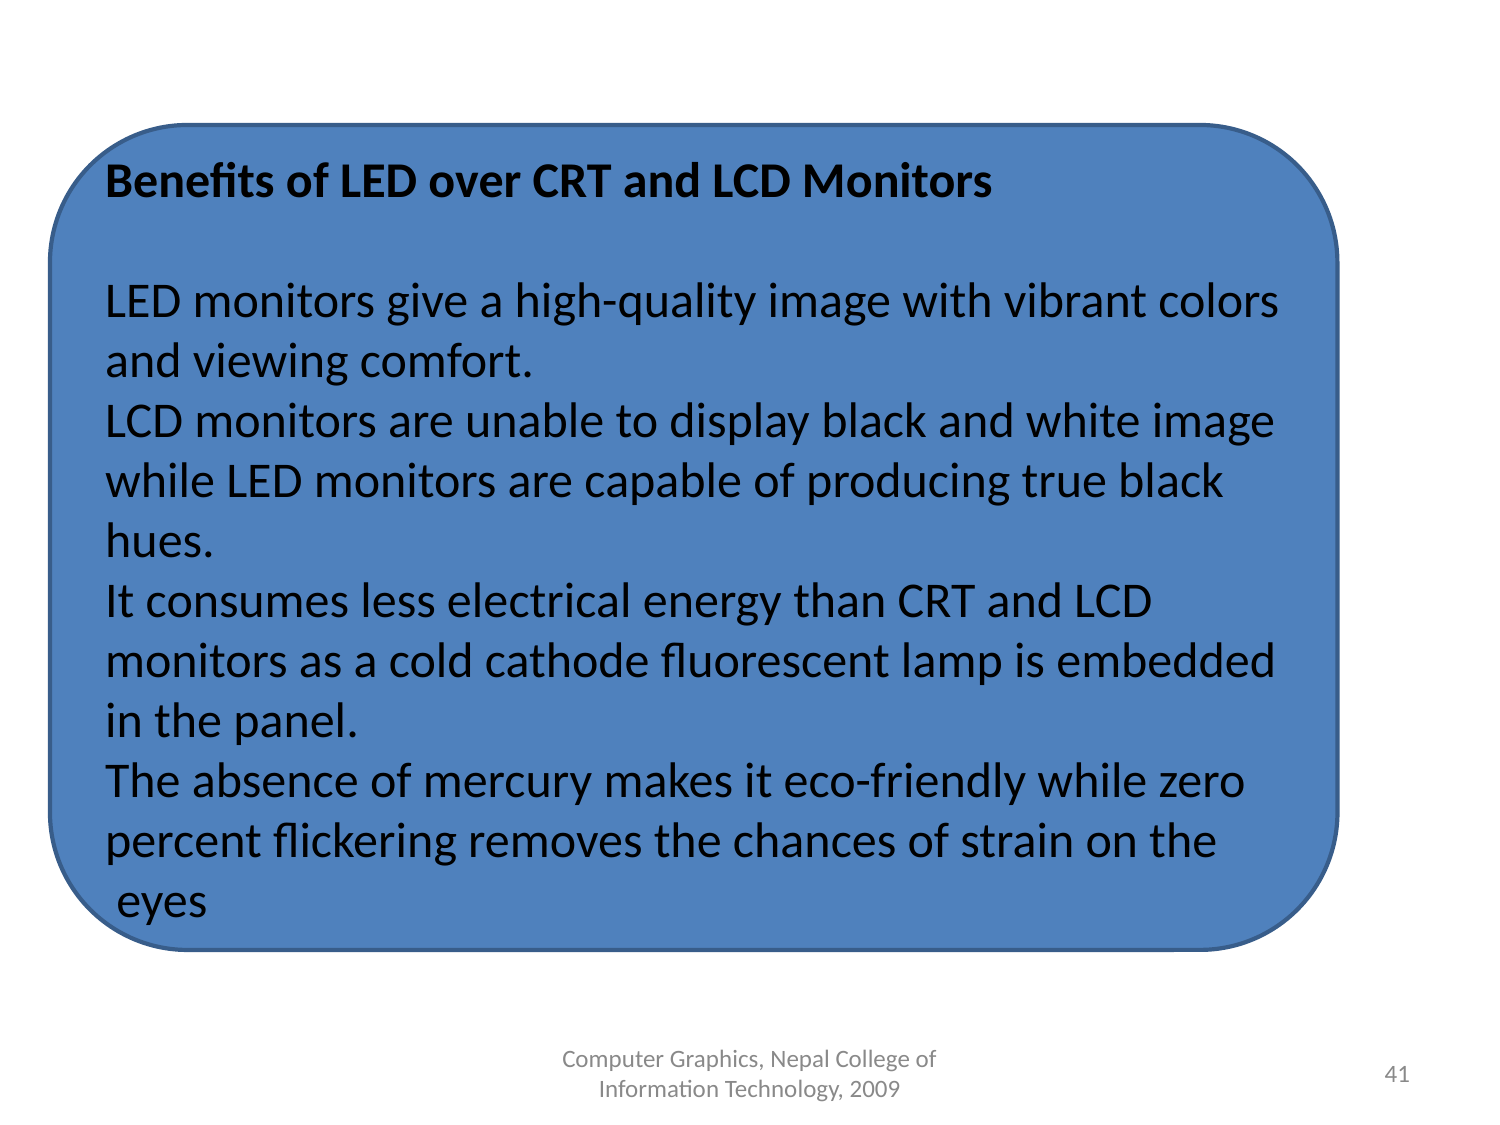

Benefits of LED over CRT and LCD Monitors

LED monitors give a high-quality image with vibrant colors and viewing comfort.
LCD monitors are unable to display black and white image while LED monitors are capable of producing true black hues.
It consumes less electrical energy than CRT and LCD monitors as a cold cathode fluorescent lamp is embedded in the panel.
The absence of mercury makes it eco-friendly while zero percent flickering removes the chances of strain on the  eyes
Computer Graphics, Nepal College of Information Technology, 2009
41